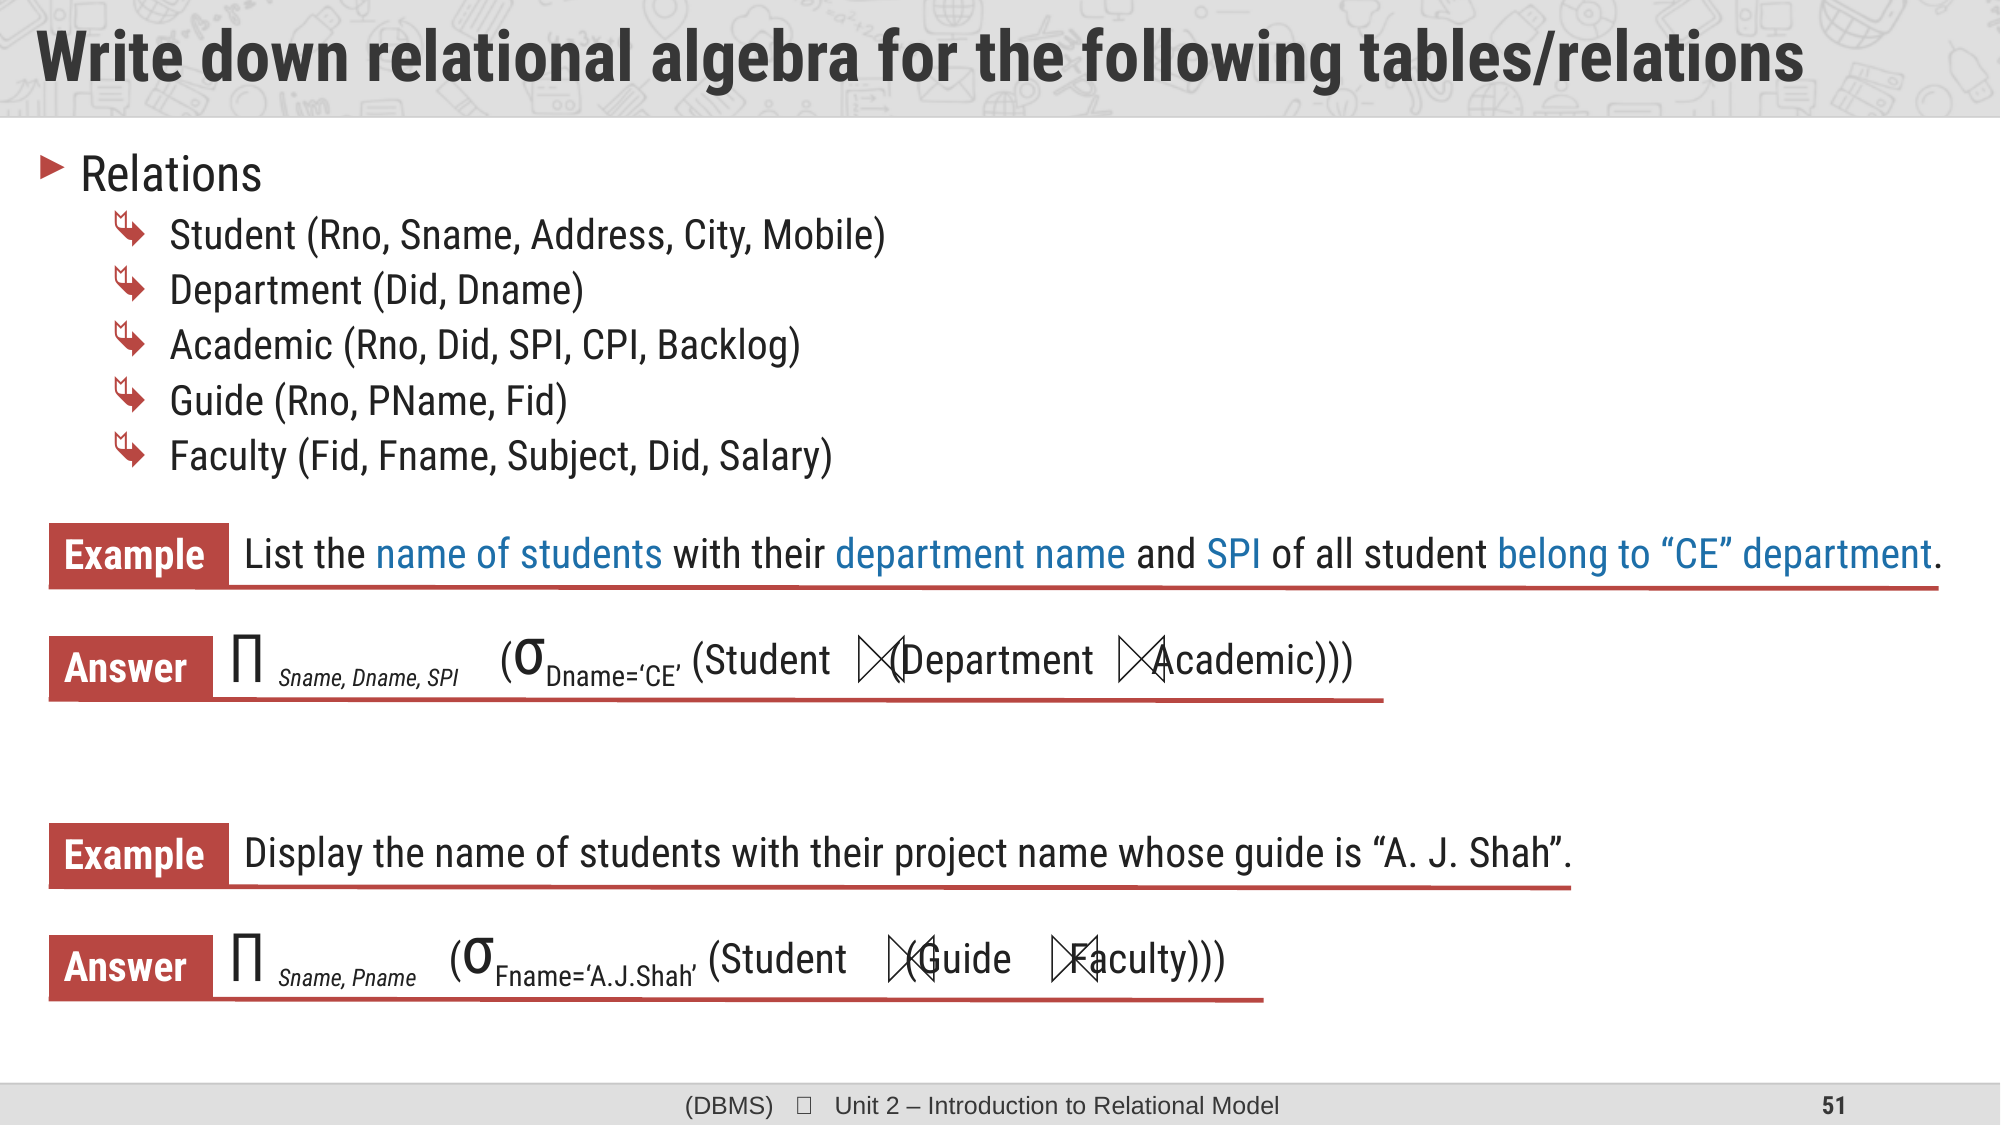

# Write down relational algebra for the following tables/relations
Relations
Student (Rno, Sname, Address, City, Mobile)
Department (Did, Dname)
Academic (Rno, Did, SPI, CPI, Backlog)
Guide (Rno, PName, Fid)
Faculty (Fid, Fname, Subject, Did, Salary)
| List the name of students with their department name and SPI of all student belong to “CE” department. |
| --- |
| Example |
| --- |
| (σDname=‘CE’ (Student (Department Academic))) |
| --- |
| ∏ Sname, Dname, SPI |
| --- |
| Answer |
| --- |

| Display the name of students with their project name whose guide is “A. J. Shah”. |
| --- |
| Example |
| --- |
| (σFname=‘A.J.Shah’ (Student (Guide Faculty))) |
| --- |
| ∏ Sname, Pname |
| --- |
| Answer |
| --- |